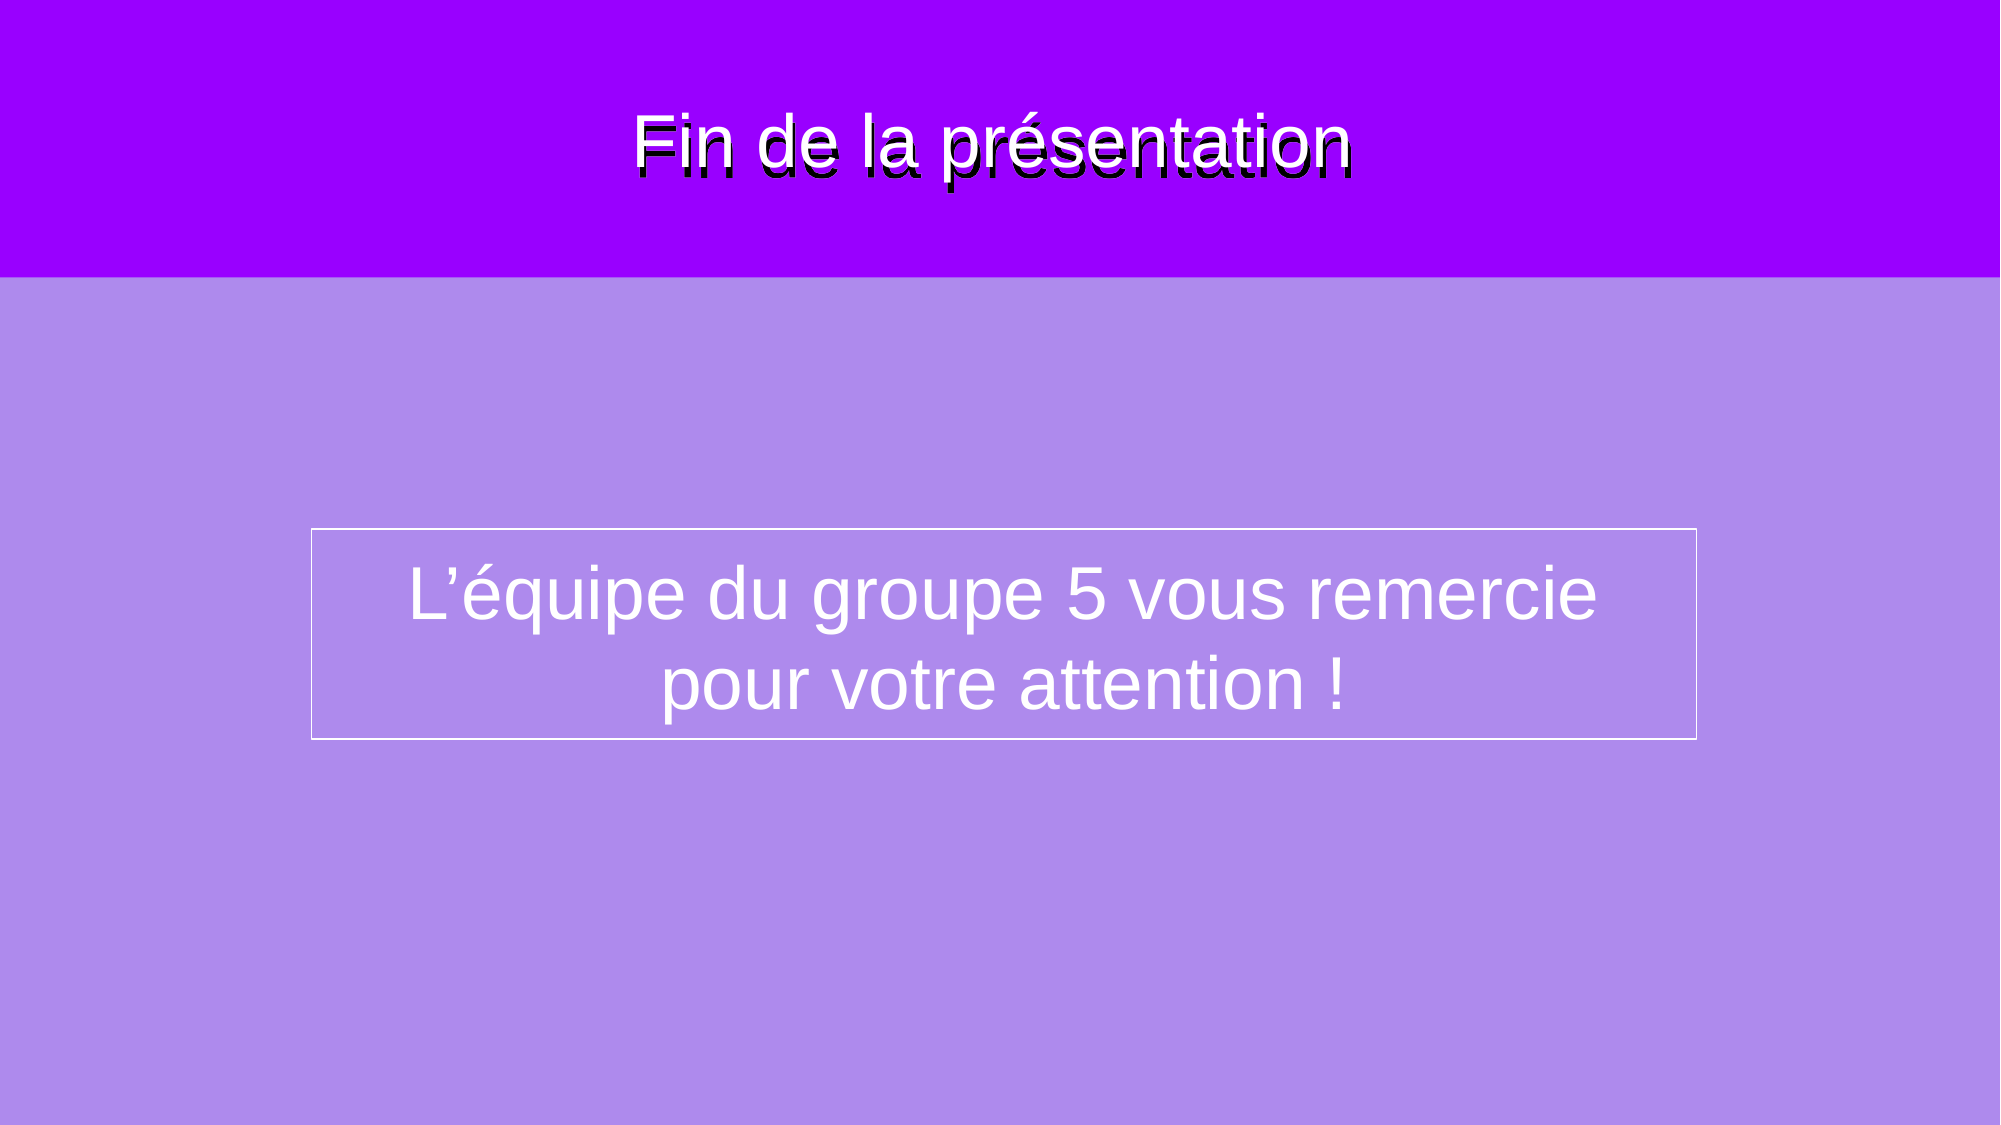

Fin de la présentation
L’équipe du groupe 5 vous remercie pour votre attention !